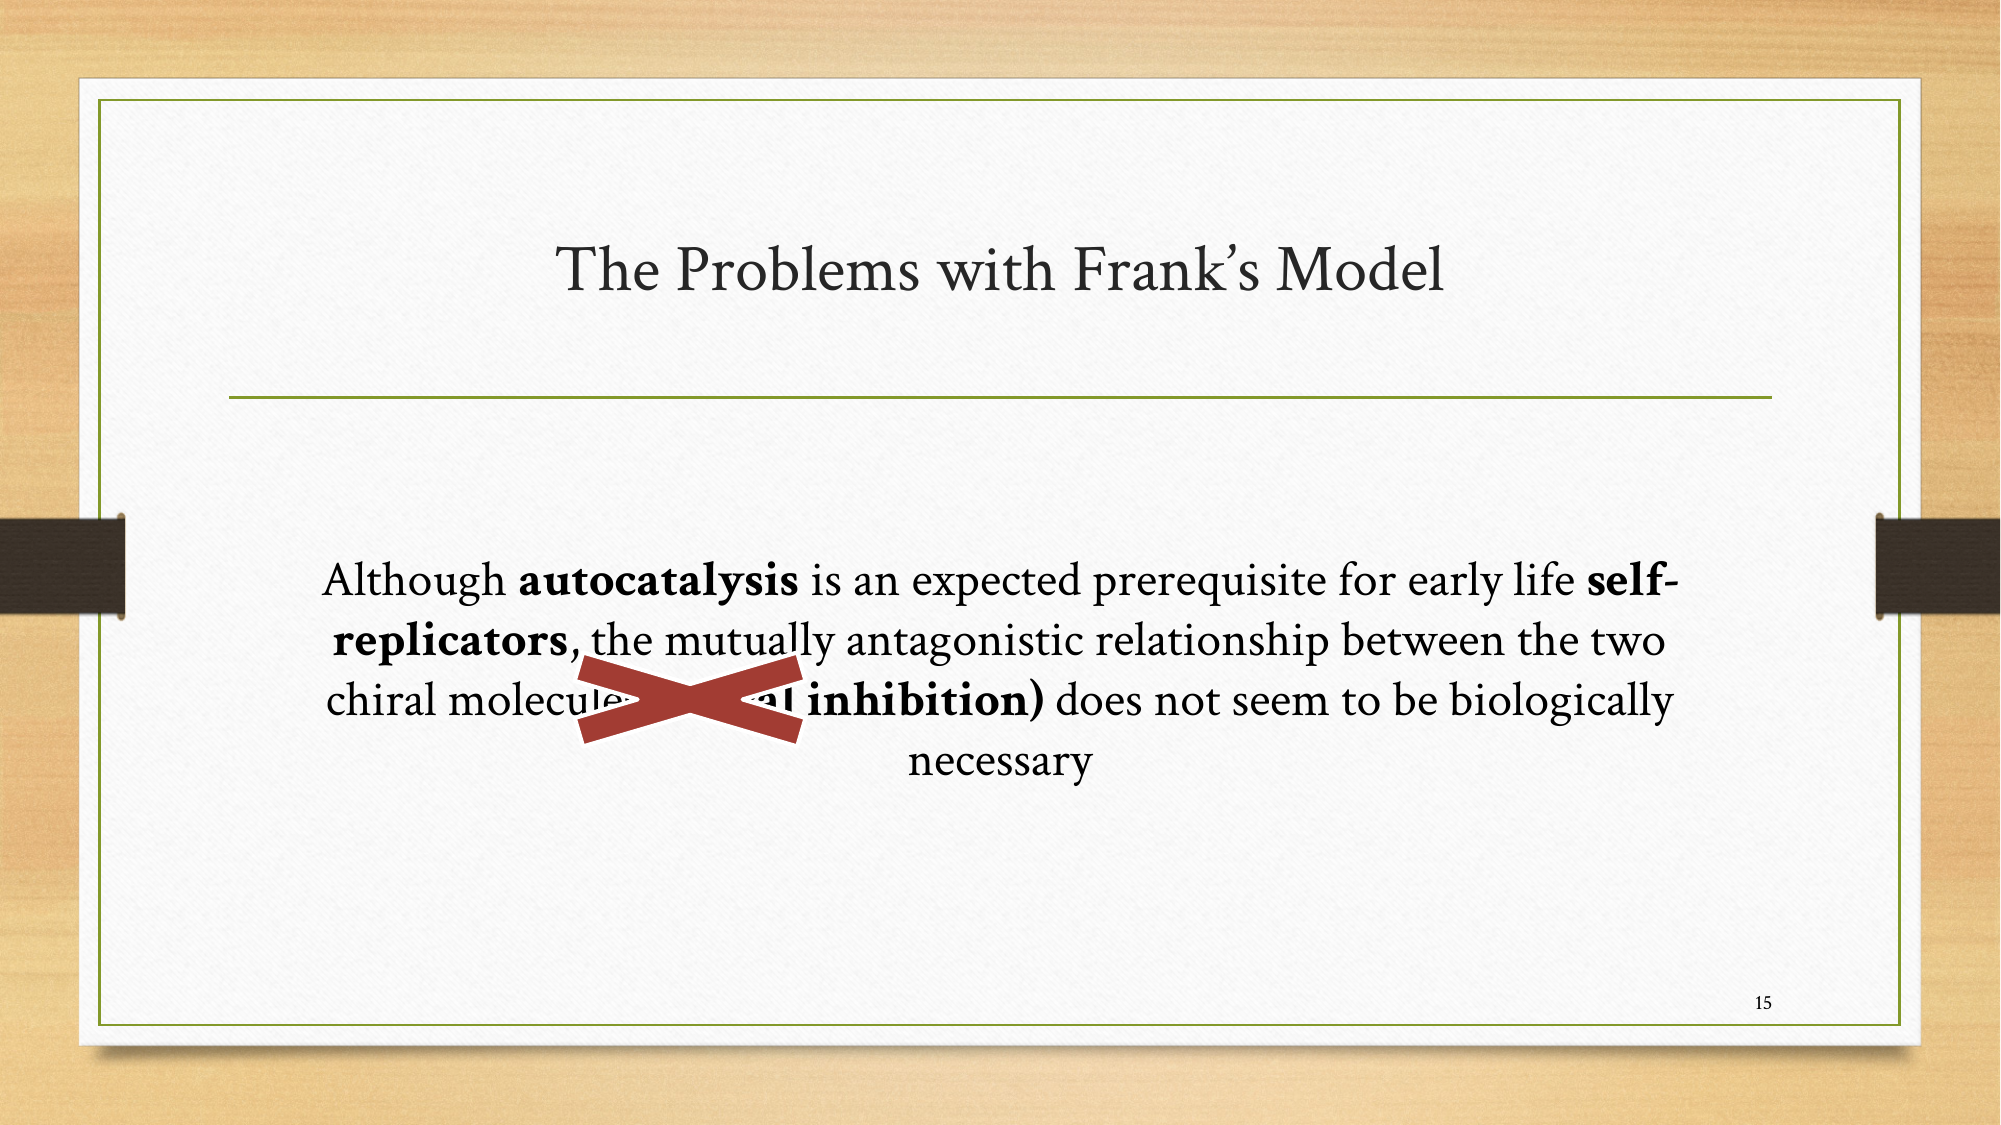

# The Problems with Frank’s Model
Although autocatalysis is an expected prerequisite for early life self- replicators, the mutually antagonistic relationship between the two chiral molecules (chiral inhibition) does not seem to be biologically necessary

15